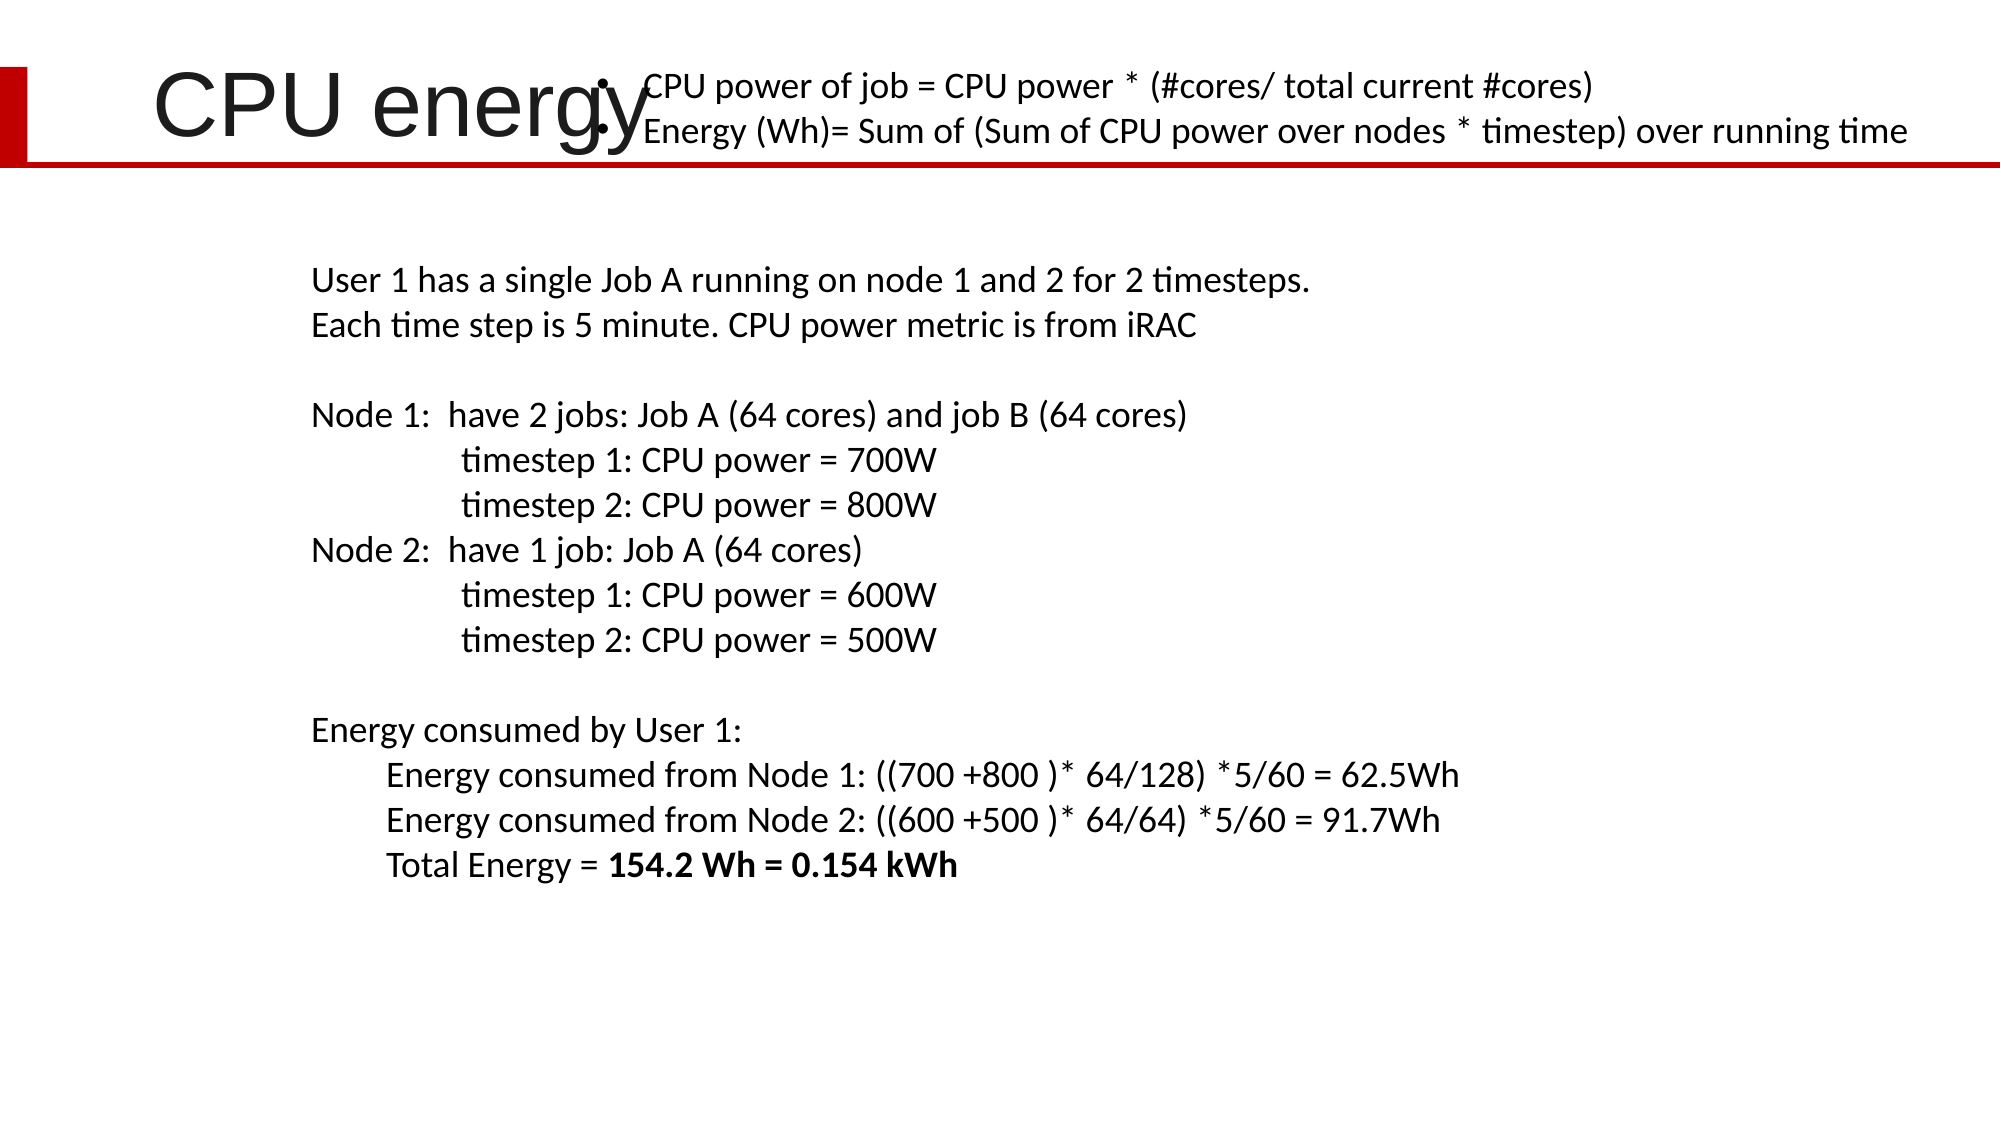

# CPU energy
CPU power of job = CPU power * (#cores/ total current #cores)
Energy (Wh)= Sum of (Sum of CPU power over nodes * timestep) over running time

User 1 has a single Job A running on node 1 and 2 for 2 timesteps.
Each time step is 5 minute. CPU power metric is from iRAC

Node 1:  have 2 jobs: Job A (64 cores) and job B (64 cores)
	timestep 1: CPU power = 700W
	timestep 2: CPU power = 800W
Node 2:  have 1 job: Job A (64 cores)
	timestep 1: CPU power = 600W
	timestep 2: CPU power = 500W
Energy consumed by User 1:
Energy consumed from Node 1: ((700 +800 )* 64/128) *5/60 = 62.5Wh
Energy consumed from Node 2: ((600 +500 )* 64/64) *5/60 = 91.7Wh
Total Energy = 154.2 Wh = 0.154 kWh